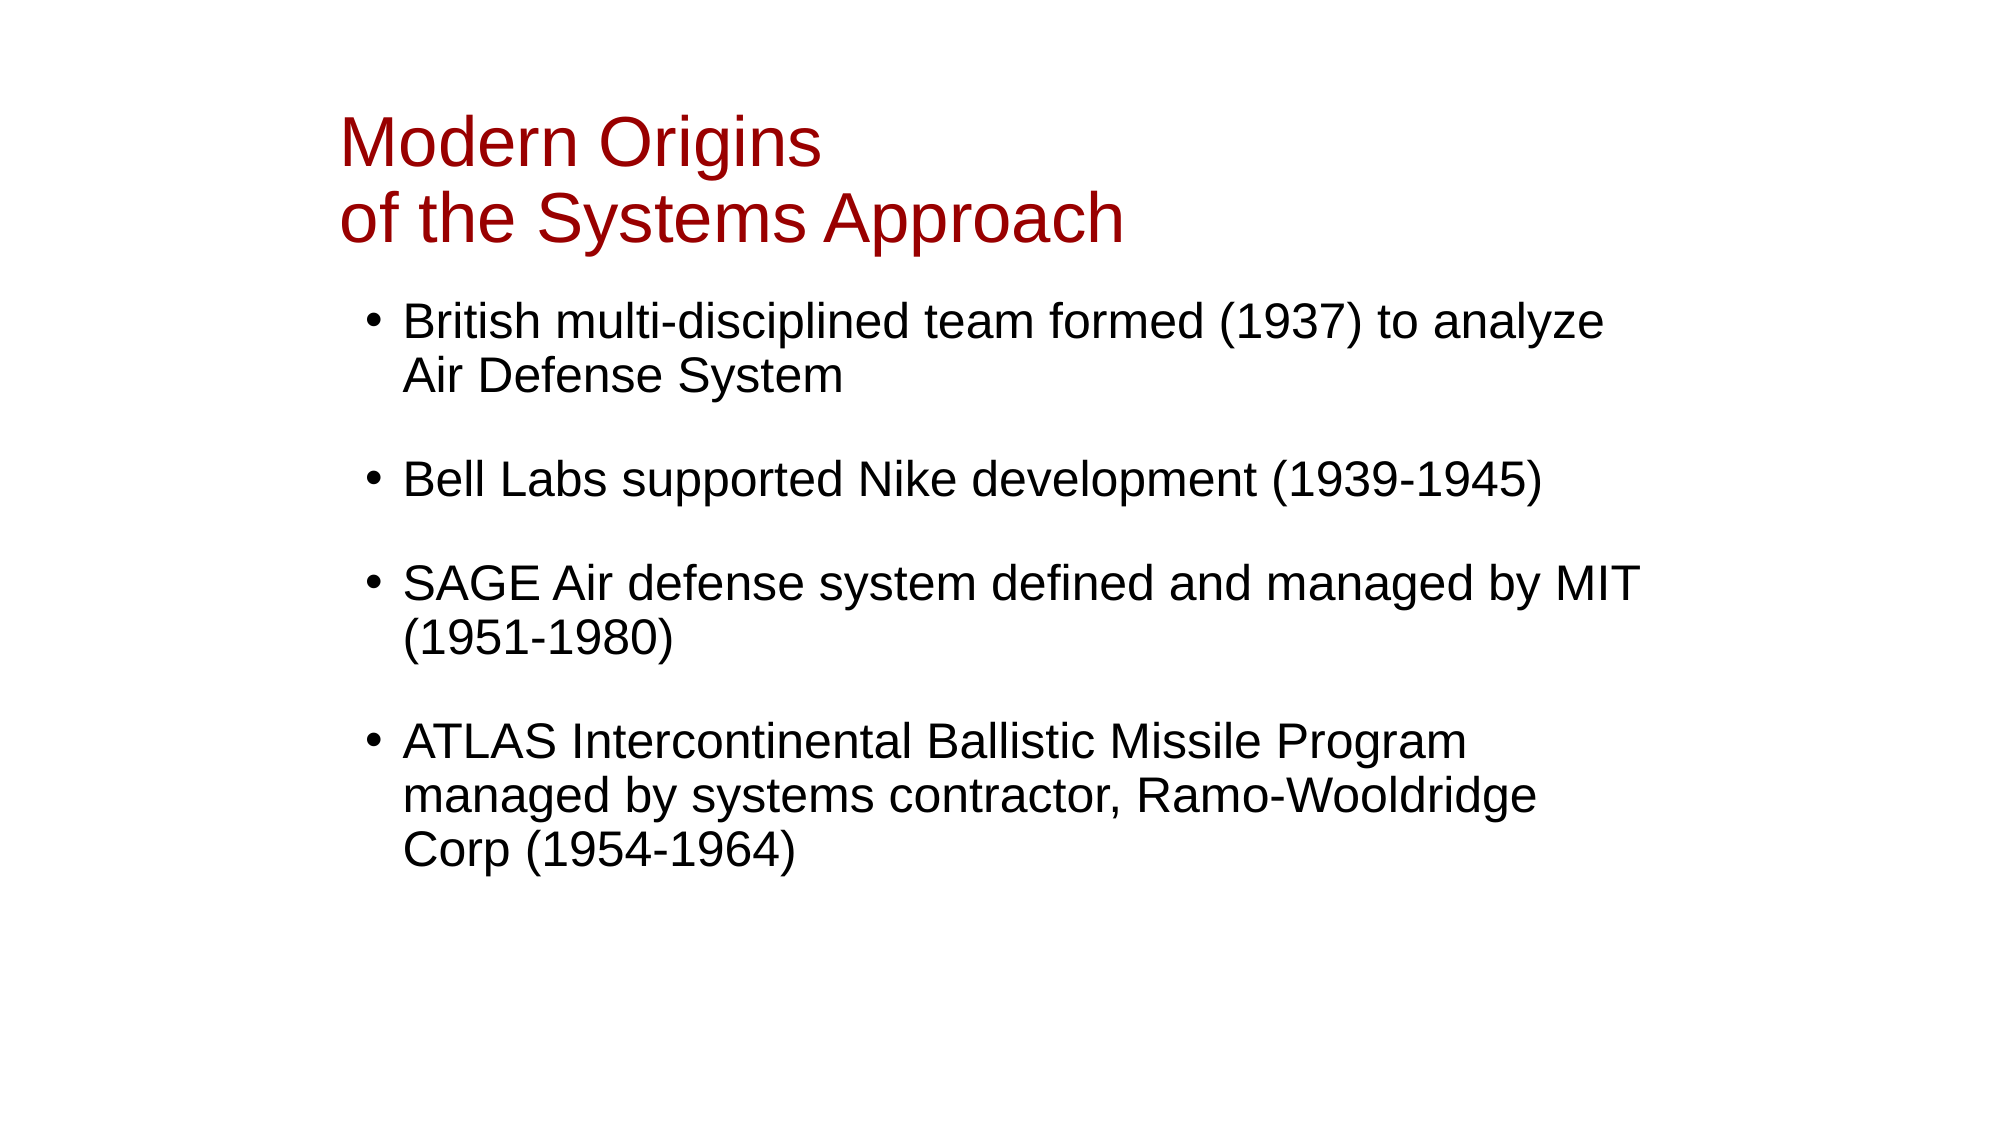

# Modern Origins of the Systems Approach
British multi-disciplined team formed (1937) to analyze Air Defense System
Bell Labs supported Nike development (1939-1945)
SAGE Air defense system defined and managed by MIT (1951-1980)
ATLAS Intercontinental Ballistic Missile Program managed by systems contractor, Ramo-Wooldridge Corp (1954-1964)